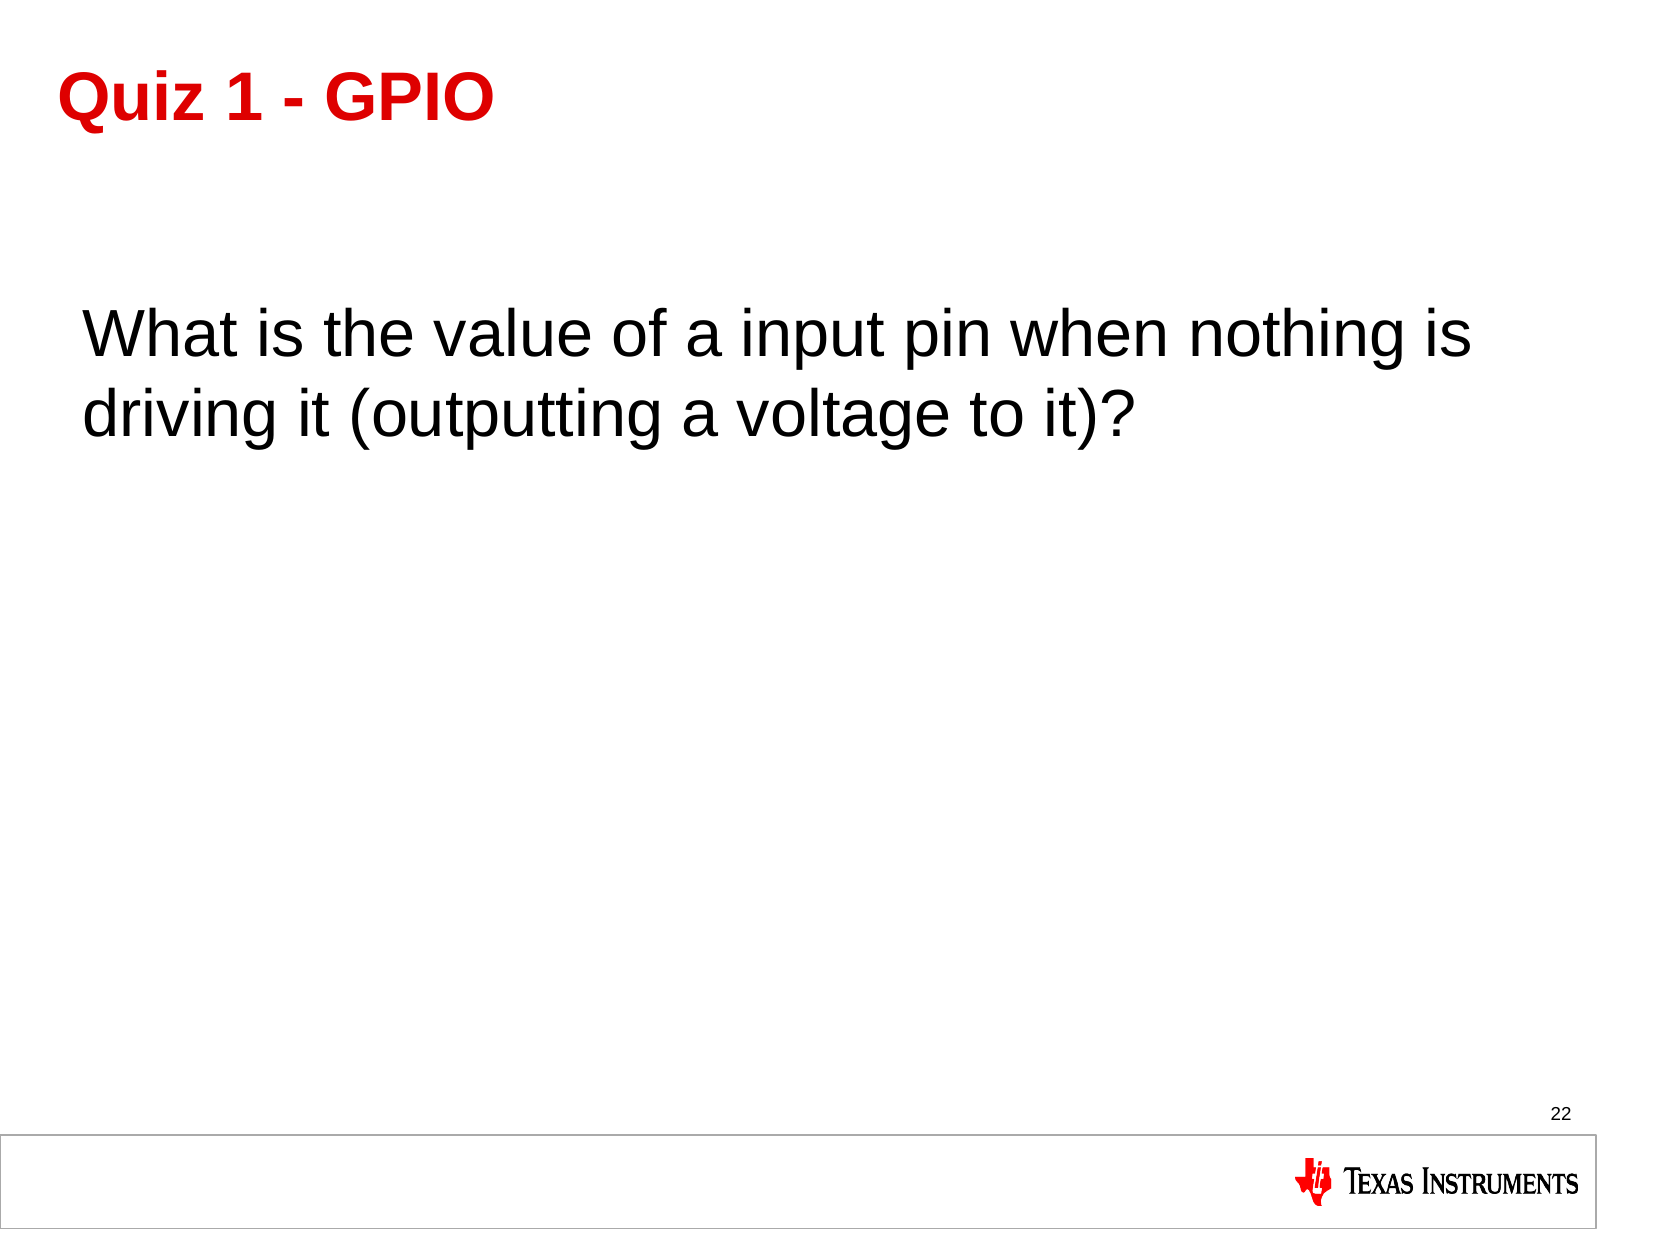

# Quiz 1 - GPIO

What is the value of a input pin when nothing is driving it (outputting a voltage to it)?
22